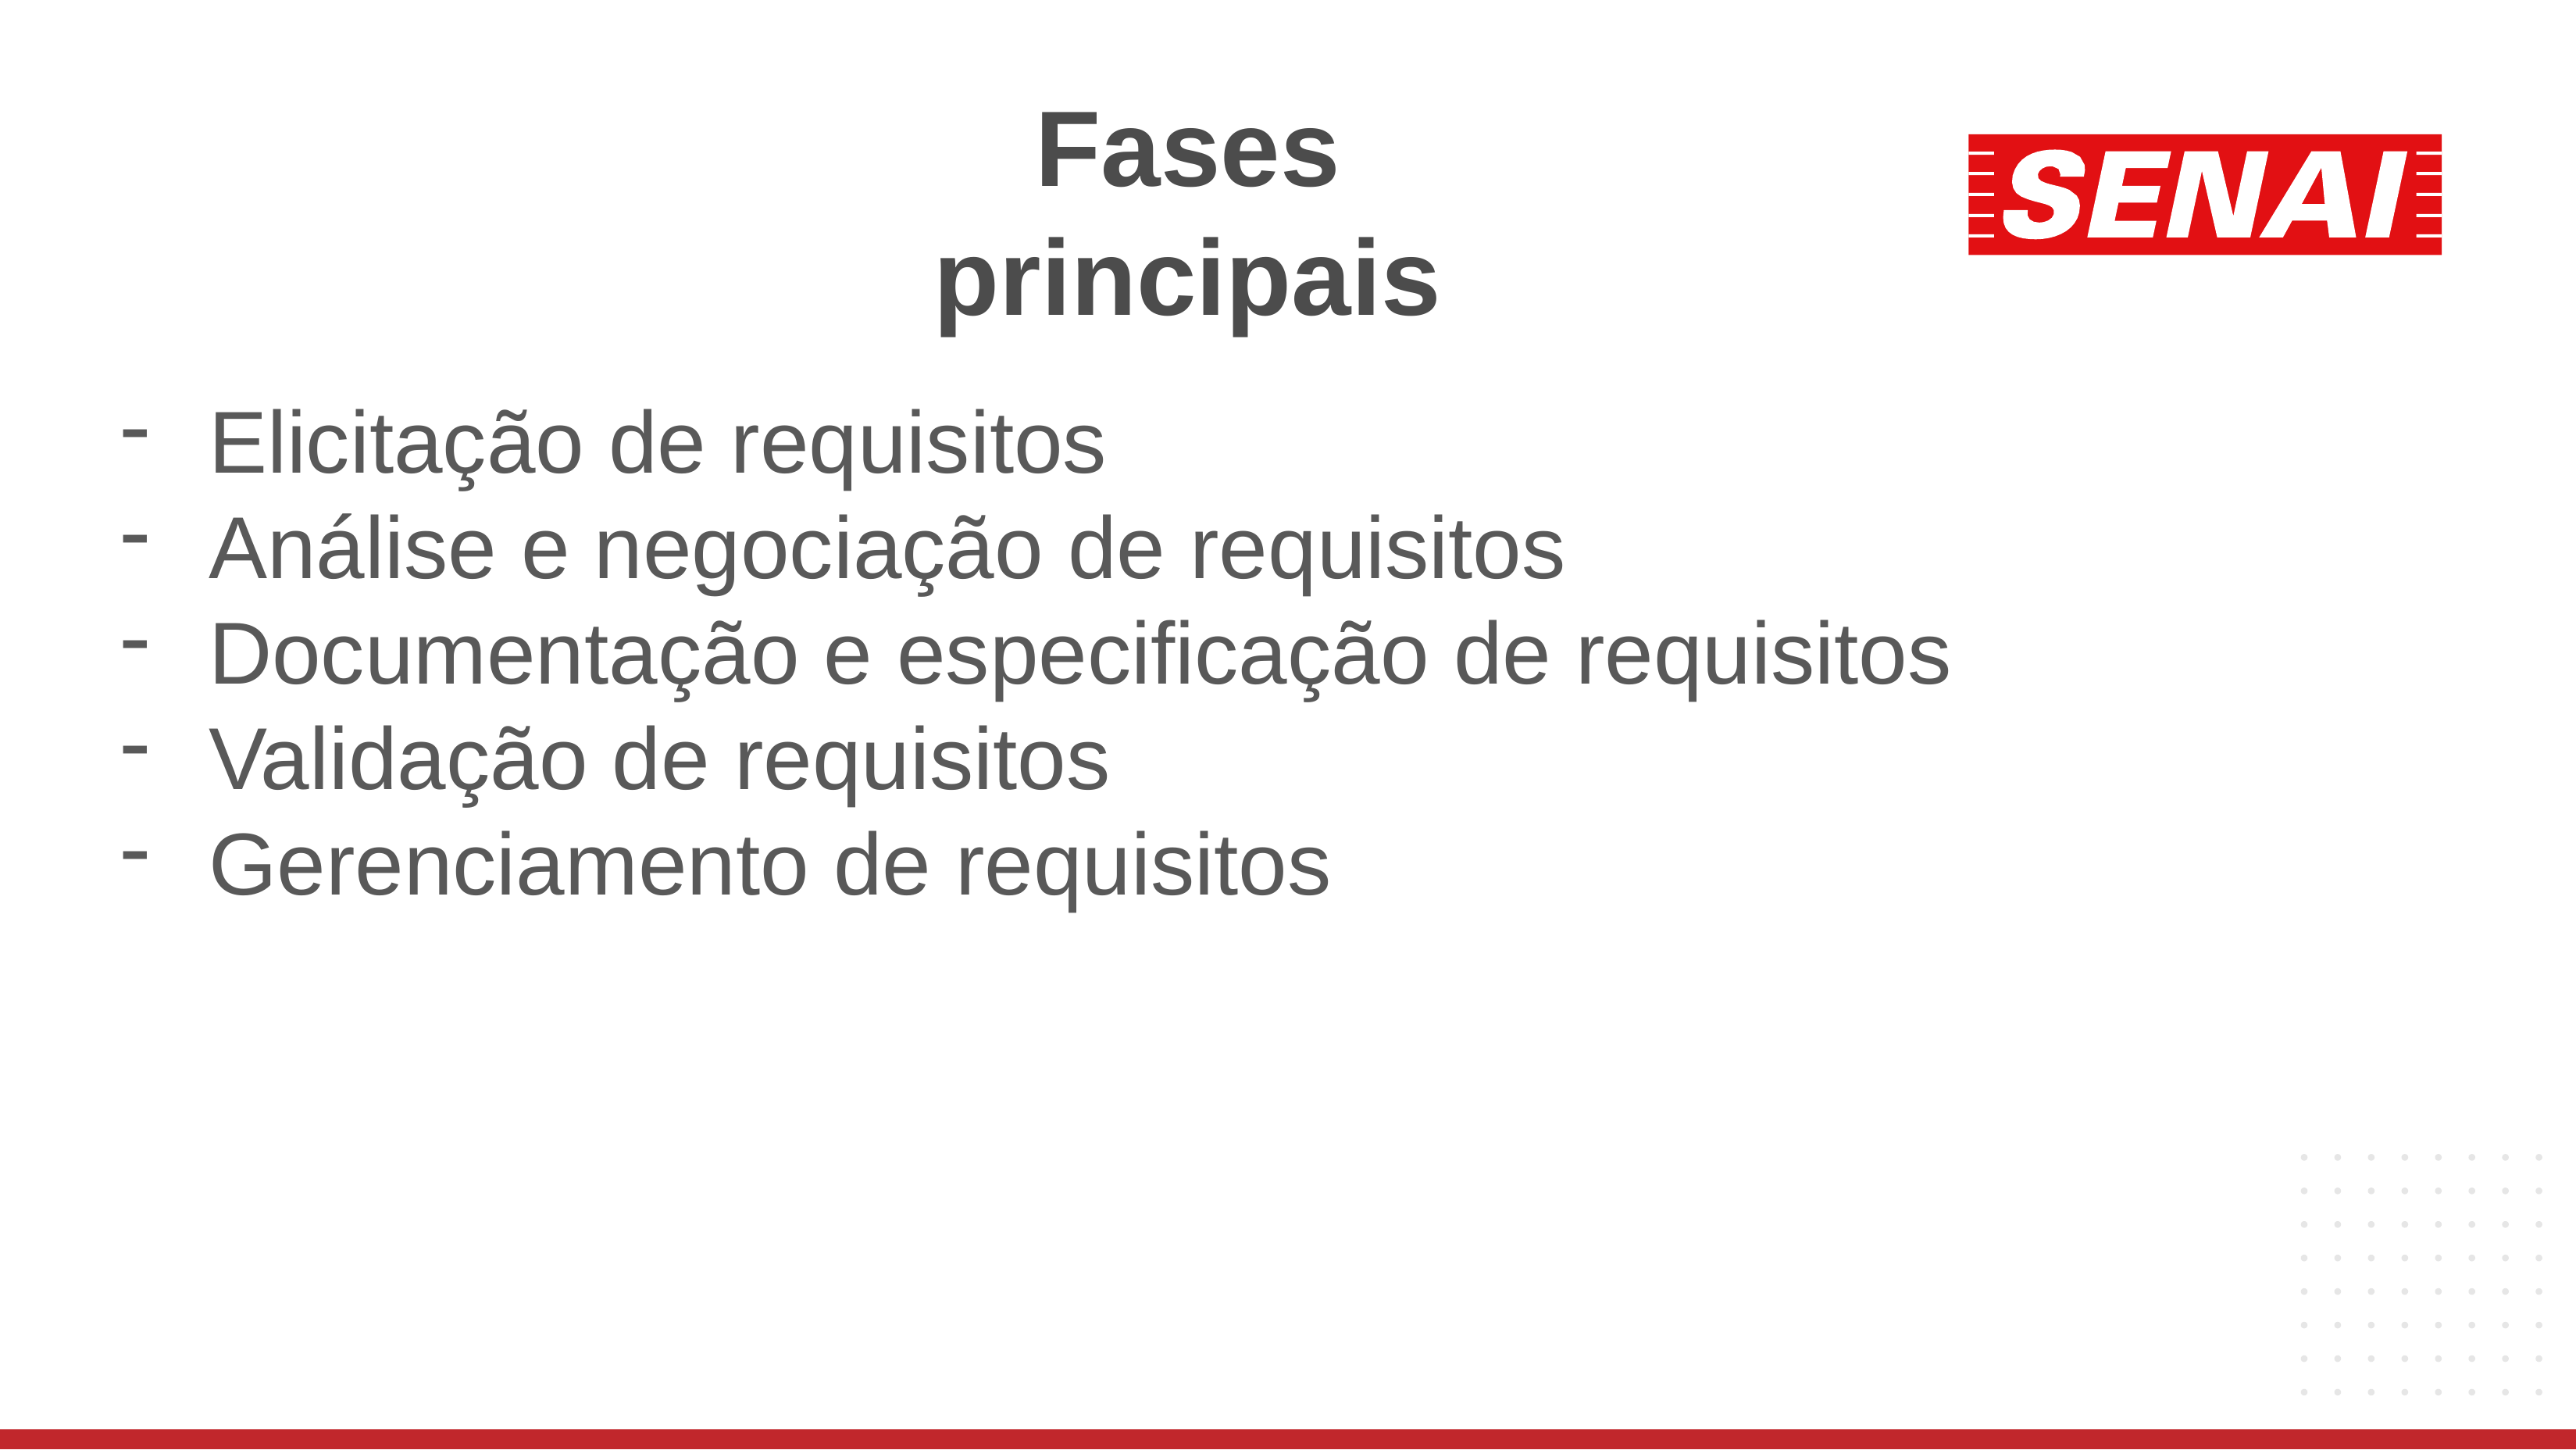

# Fases principais

Elicitação de requisitos
Análise e negociação de requisitos
Documentação e especificação de requisitos
Validação de requisitos
Gerenciamento de requisitos